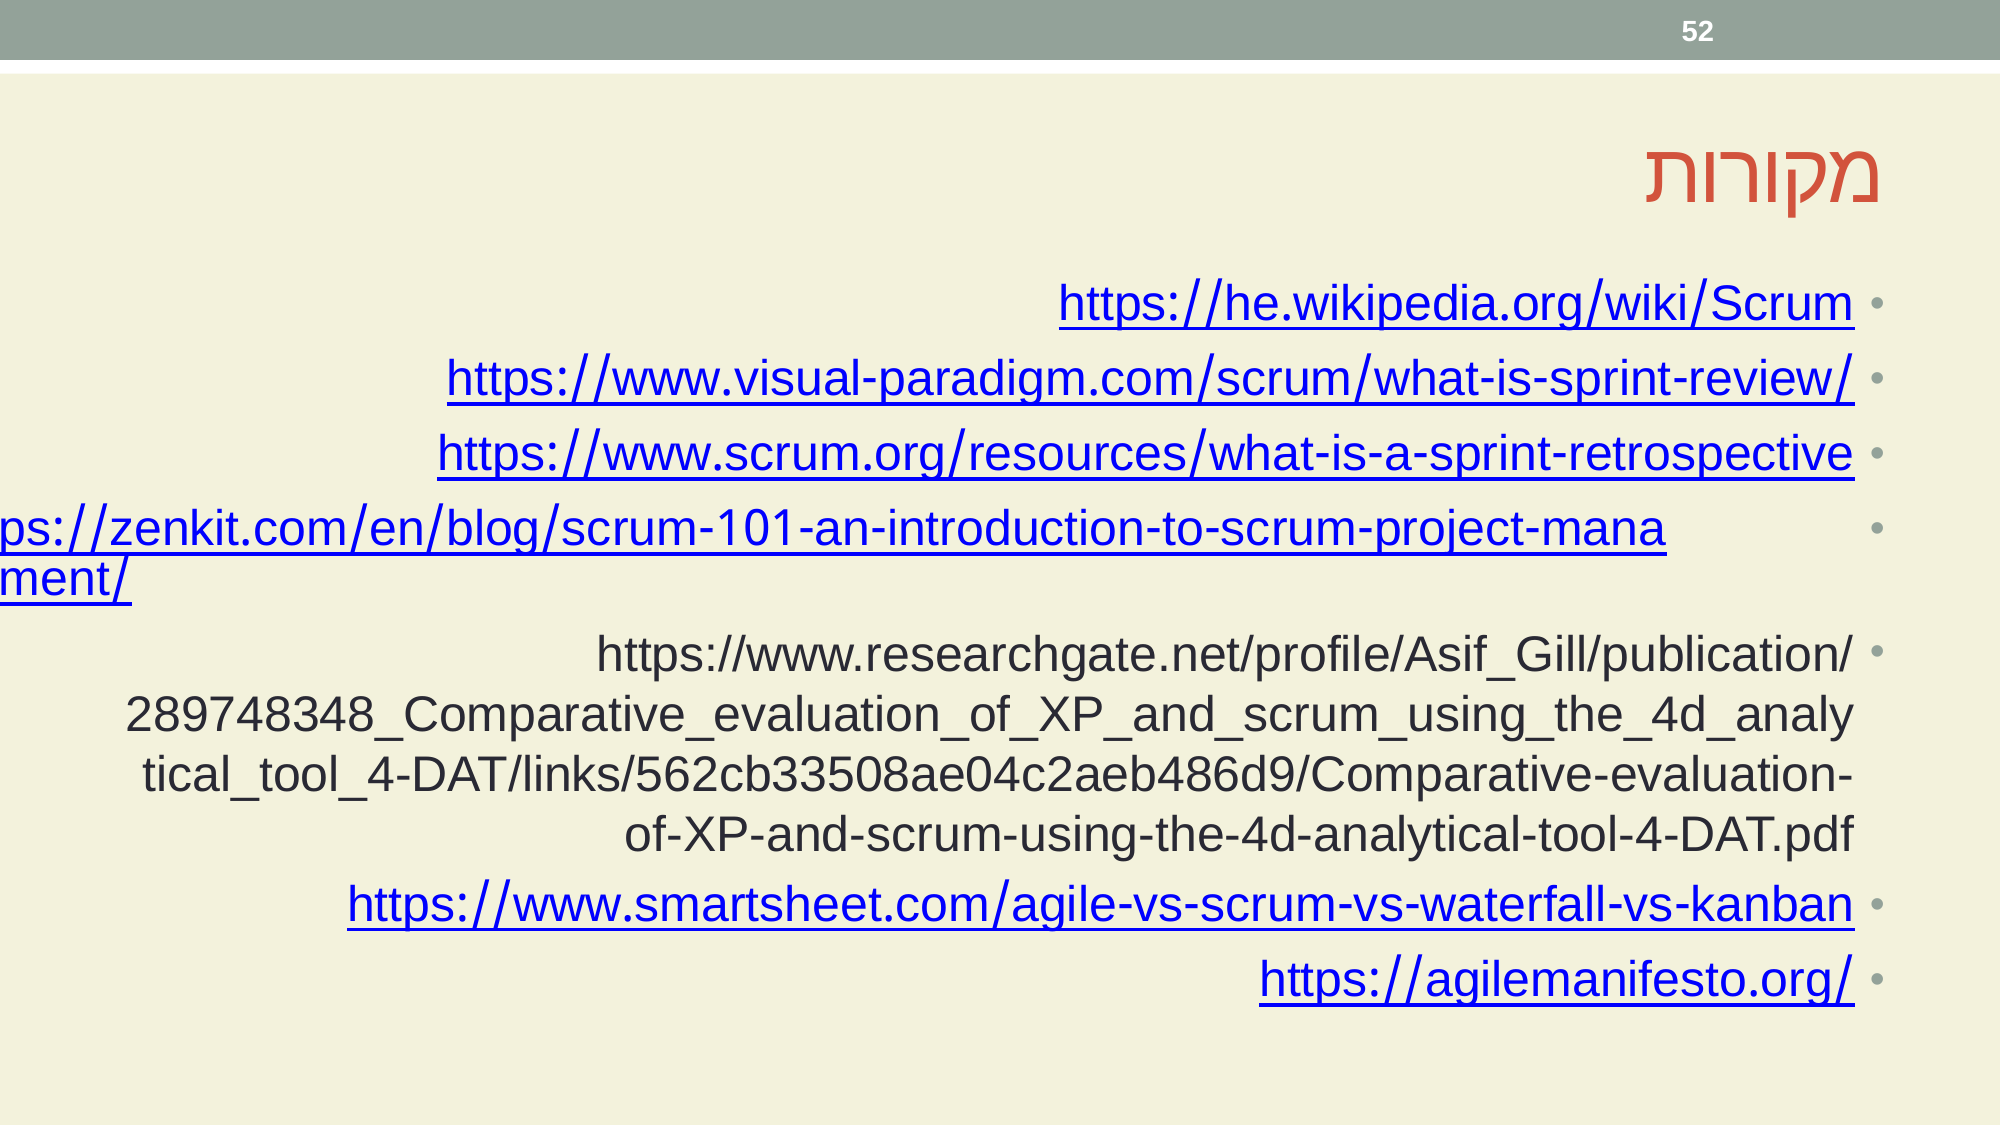

52
# מקורות
https://he.wikipedia.org/wiki/Scrum
https://www.visual-paradigm.com/scrum/what-is-sprint-review/
https://www.scrum.org/resources/what-is-a-sprint-retrospective
https://zenkit.com/en/blog/scrum-101-an-introduction-to-scrum-project-management/
https://www.researchgate.net/profile/Asif_Gill/publication/289748348_Comparative_evaluation_of_XP_and_scrum_using_the_4d_analytical_tool_4-DAT/links/562cb33508ae04c2aeb486d9/Comparative-evaluation-of-XP-and-scrum-using-the-4d-analytical-tool-4-DAT.pdf
https://www.smartsheet.com/agile-vs-scrum-vs-waterfall-vs-kanban
https://agilemanifesto.org/